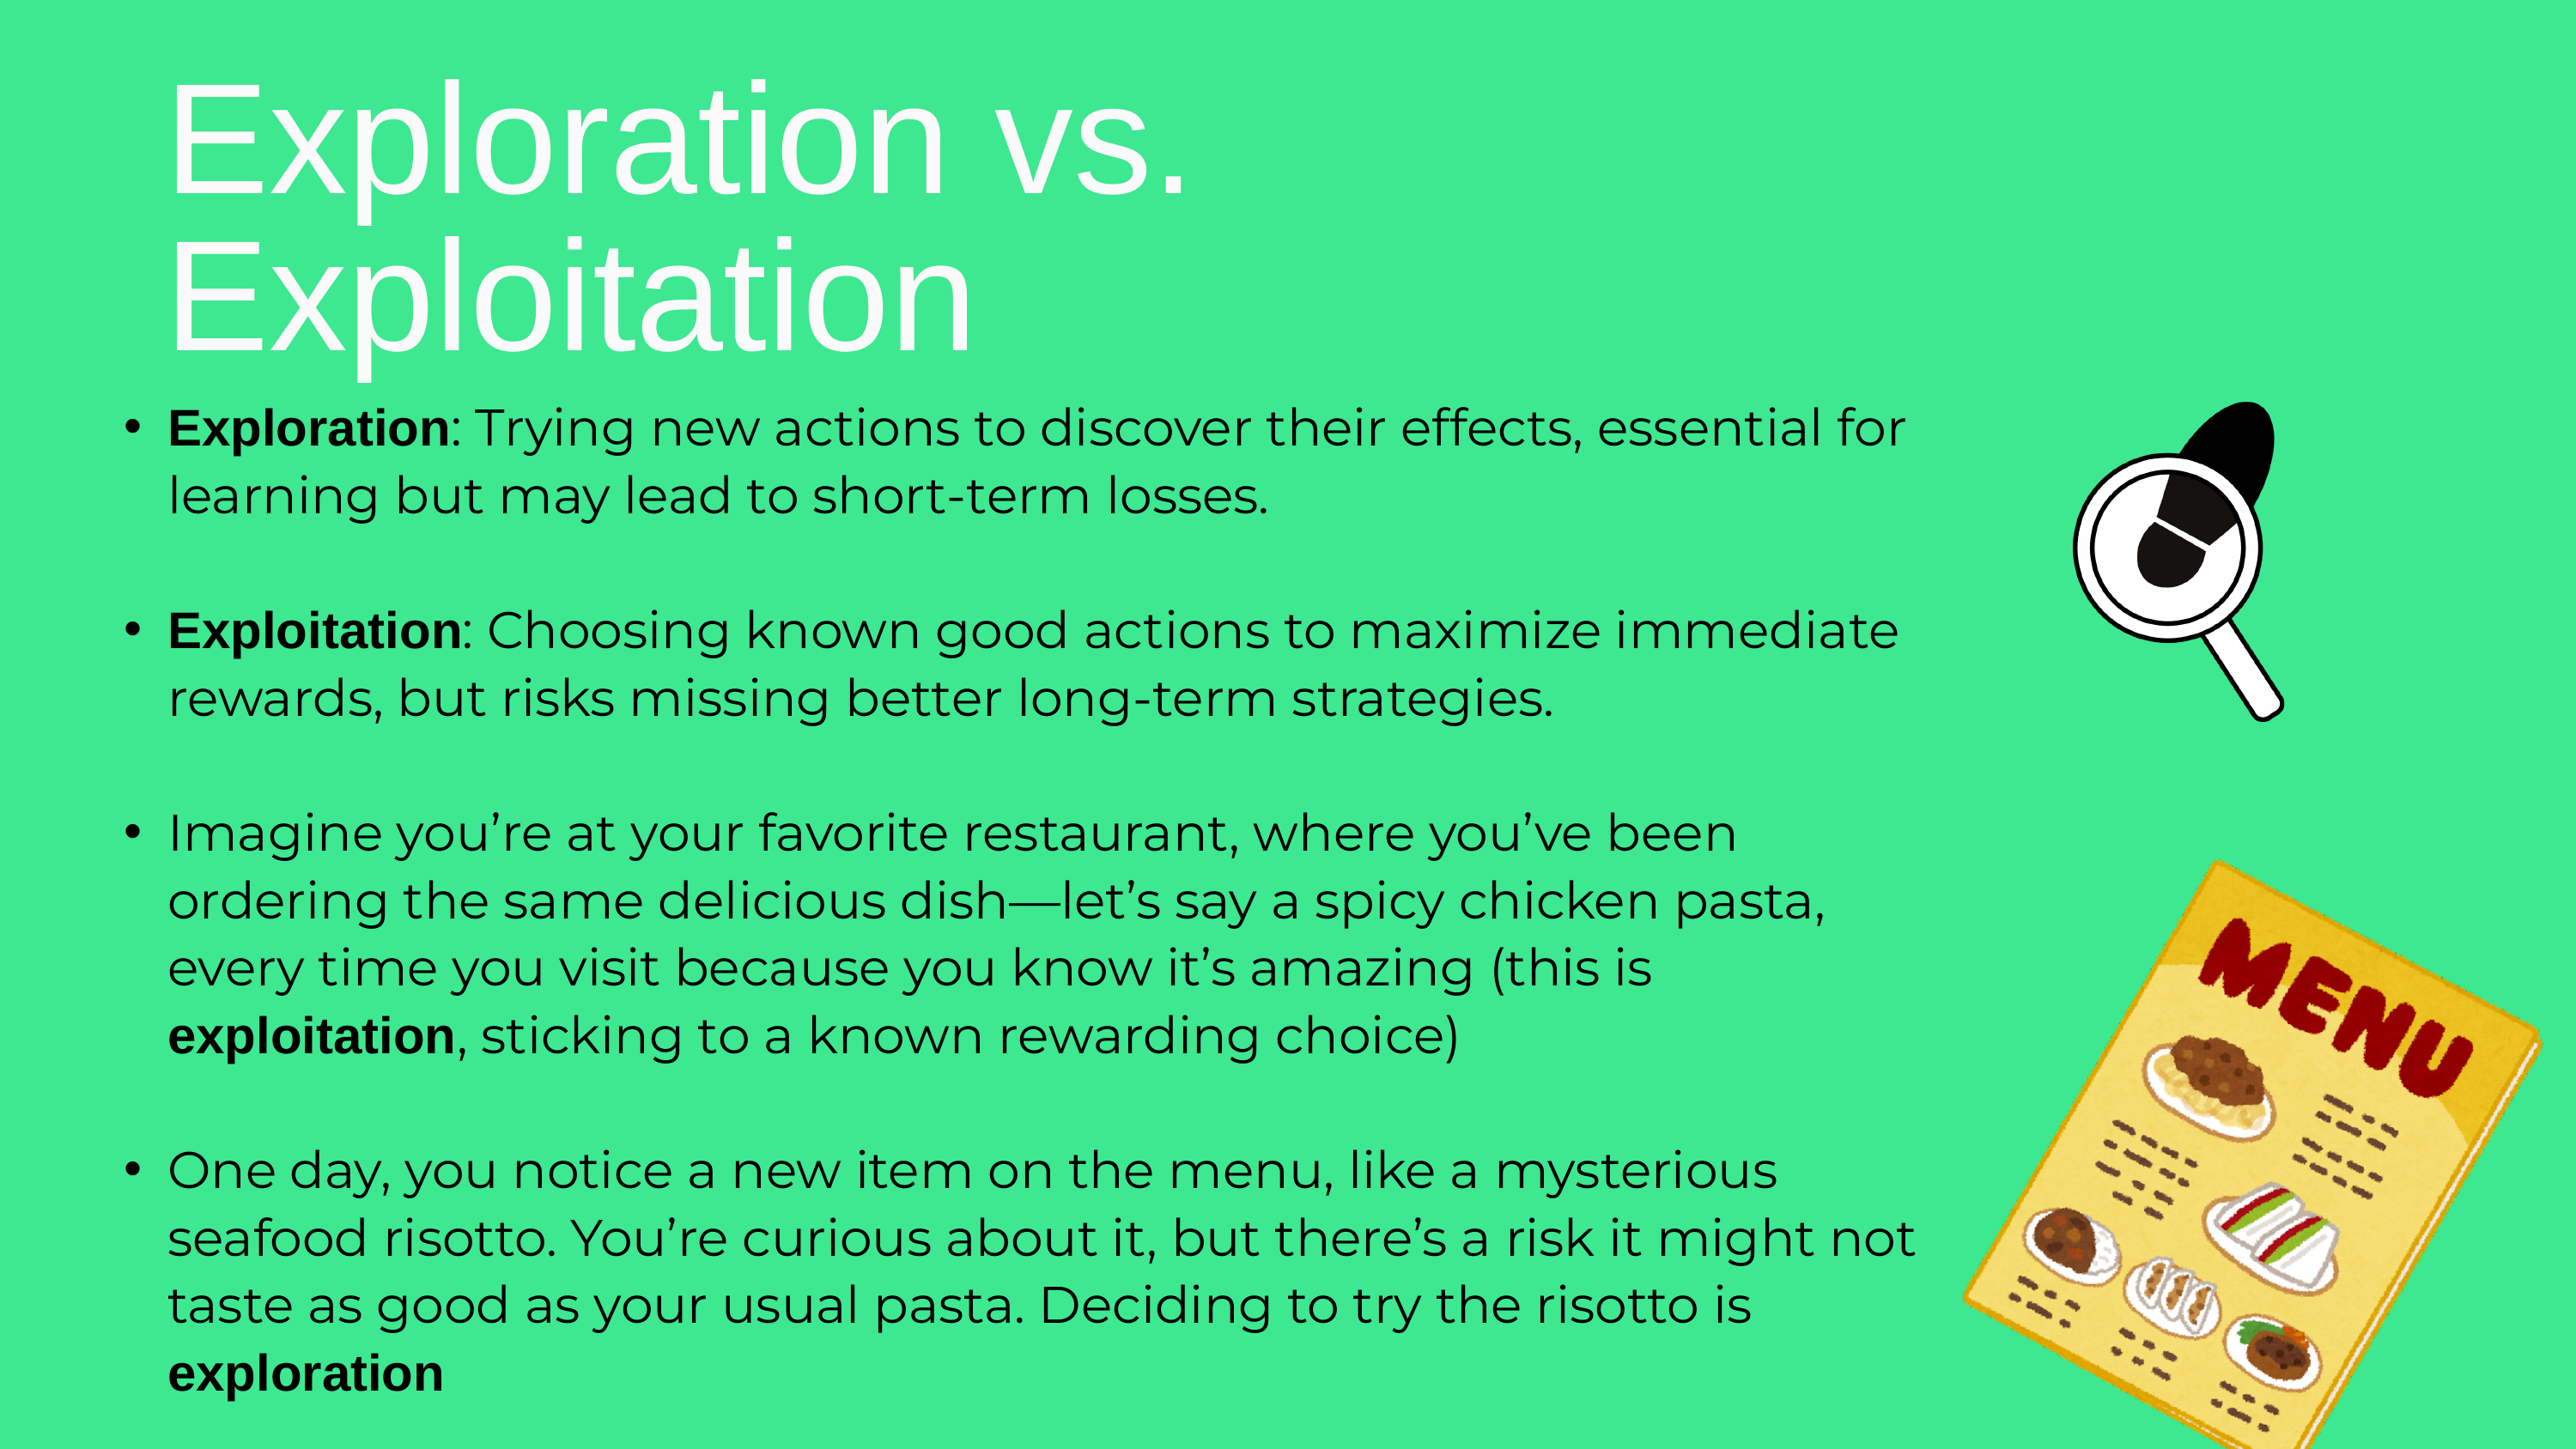

Exploration vs. Exploitation
Exploration: Trying new actions to discover their effects, essential for learning but may lead to short-term losses.

Exploitation: Choosing known good actions to maximize immediate rewards, but risks missing better long-term strategies.

Imagine you’re at your favorite restaurant, where you’ve been ordering the same delicious dish—let’s say a spicy chicken pasta, every time you visit because you know it’s amazing (this is exploitation, sticking to a known rewarding choice)

One day, you notice a new item on the menu, like a mysterious seafood risotto. You’re curious about it, but there’s a risk it might not taste as good as your usual pasta. Deciding to try the risotto is exploration